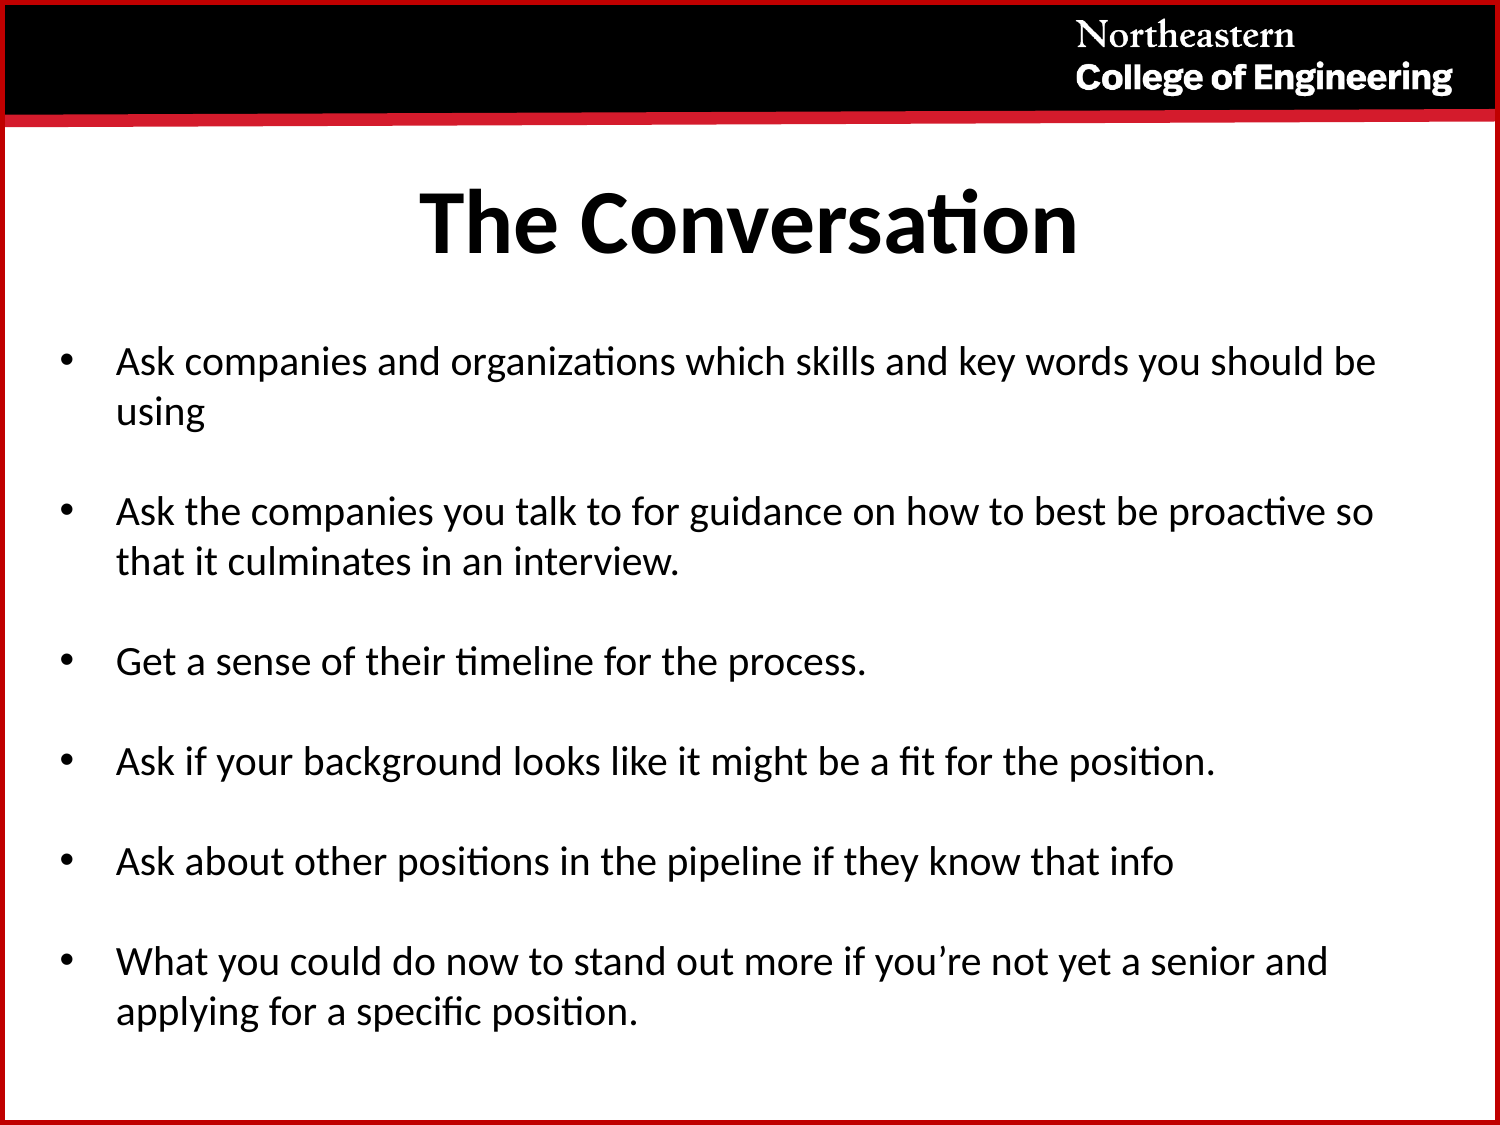

# The Conversation
Ask companies and organizations which skills and key words you should be using

Ask the companies you talk to for guidance on how to best be proactive so that it culminates in an interview.

Get a sense of their timeline for the process.

Ask if your background looks like it might be a fit for the position.

Ask about other positions in the pipeline if they know that info

What you could do now to stand out more if you’re not yet a senior and applying for a specific position.